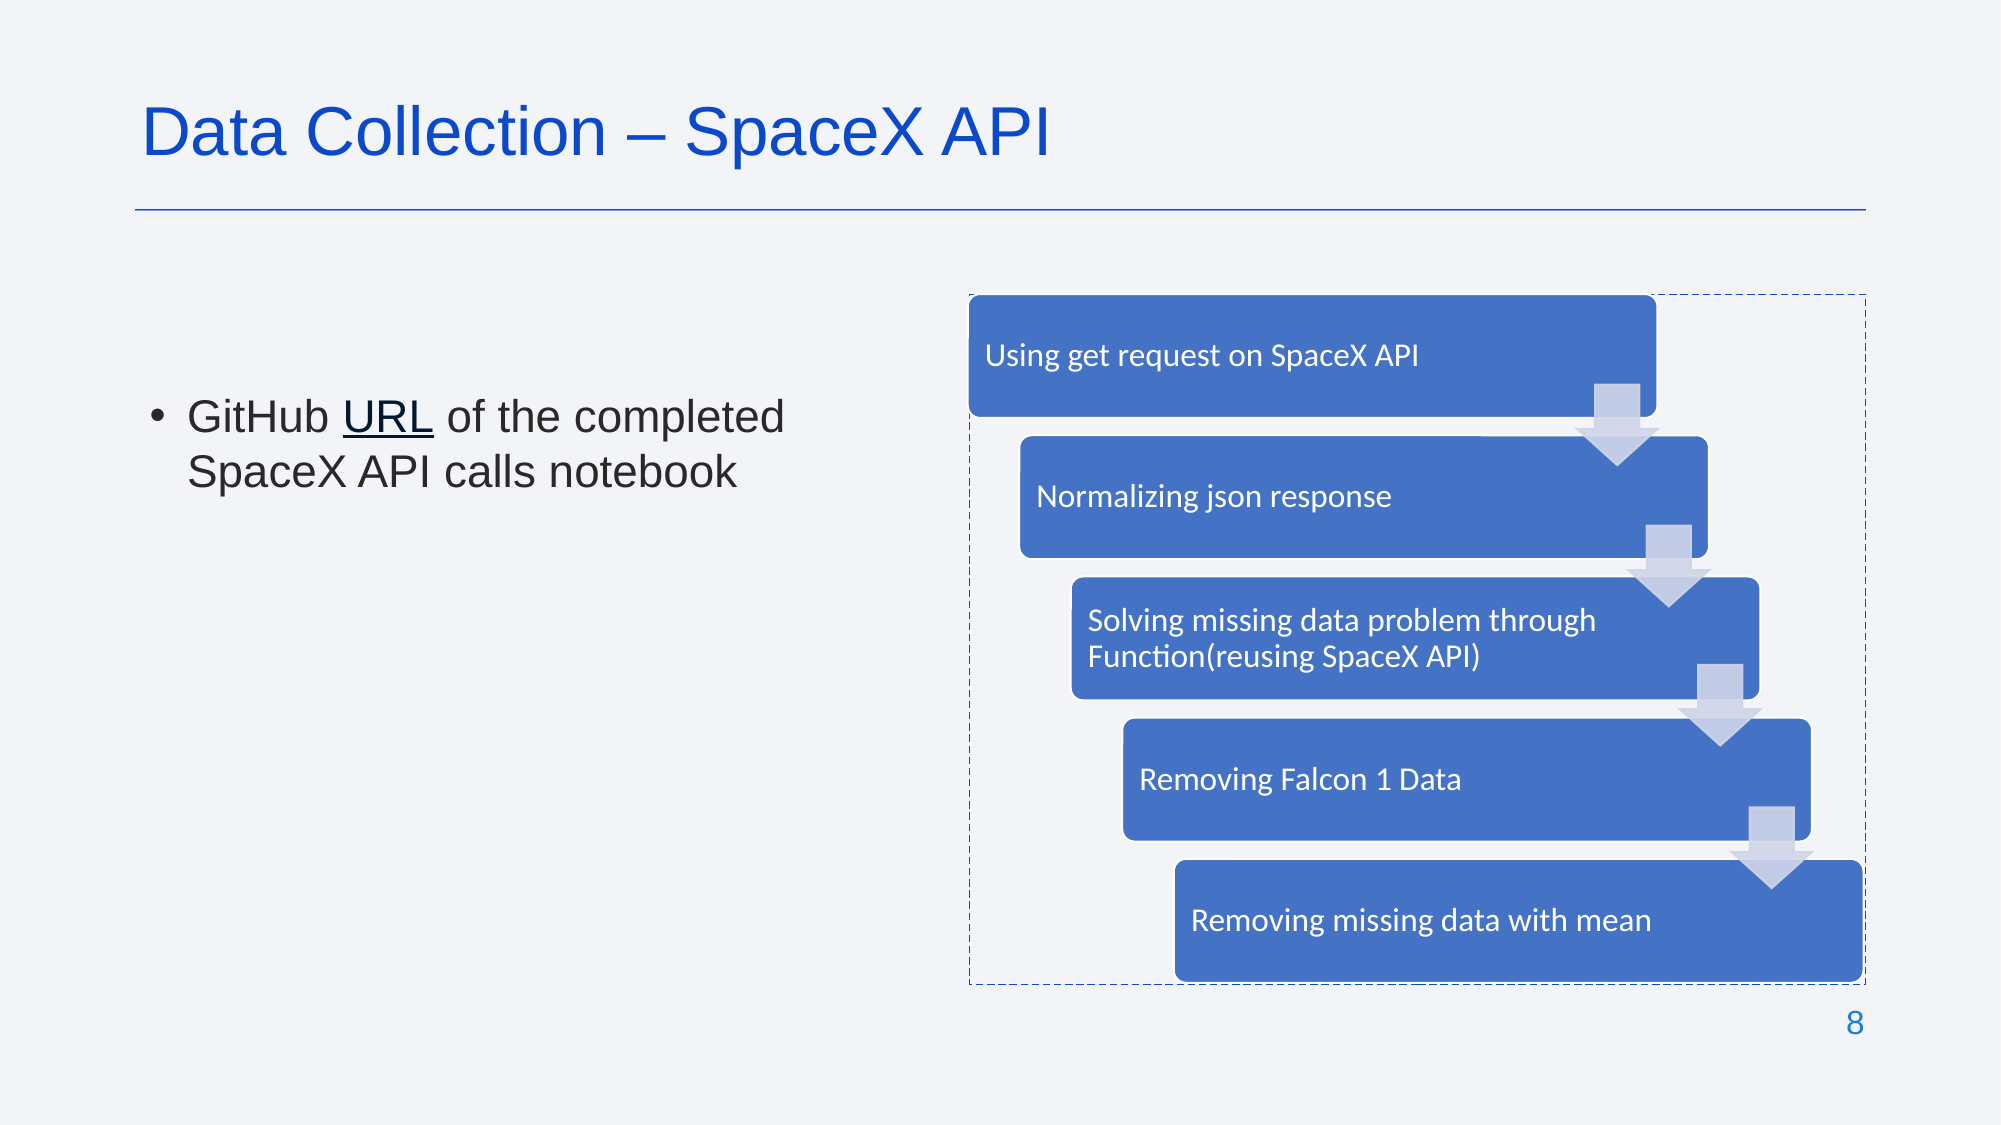

Data Collection – SpaceX API
Using get request on SpaceX API
Normalizing json response
Solving missing data problem through Function(reusing SpaceX API)
Removing Falcon 1 Data
Removing missing data with mean

GitHub URL of the completed SpaceX API calls notebook

8